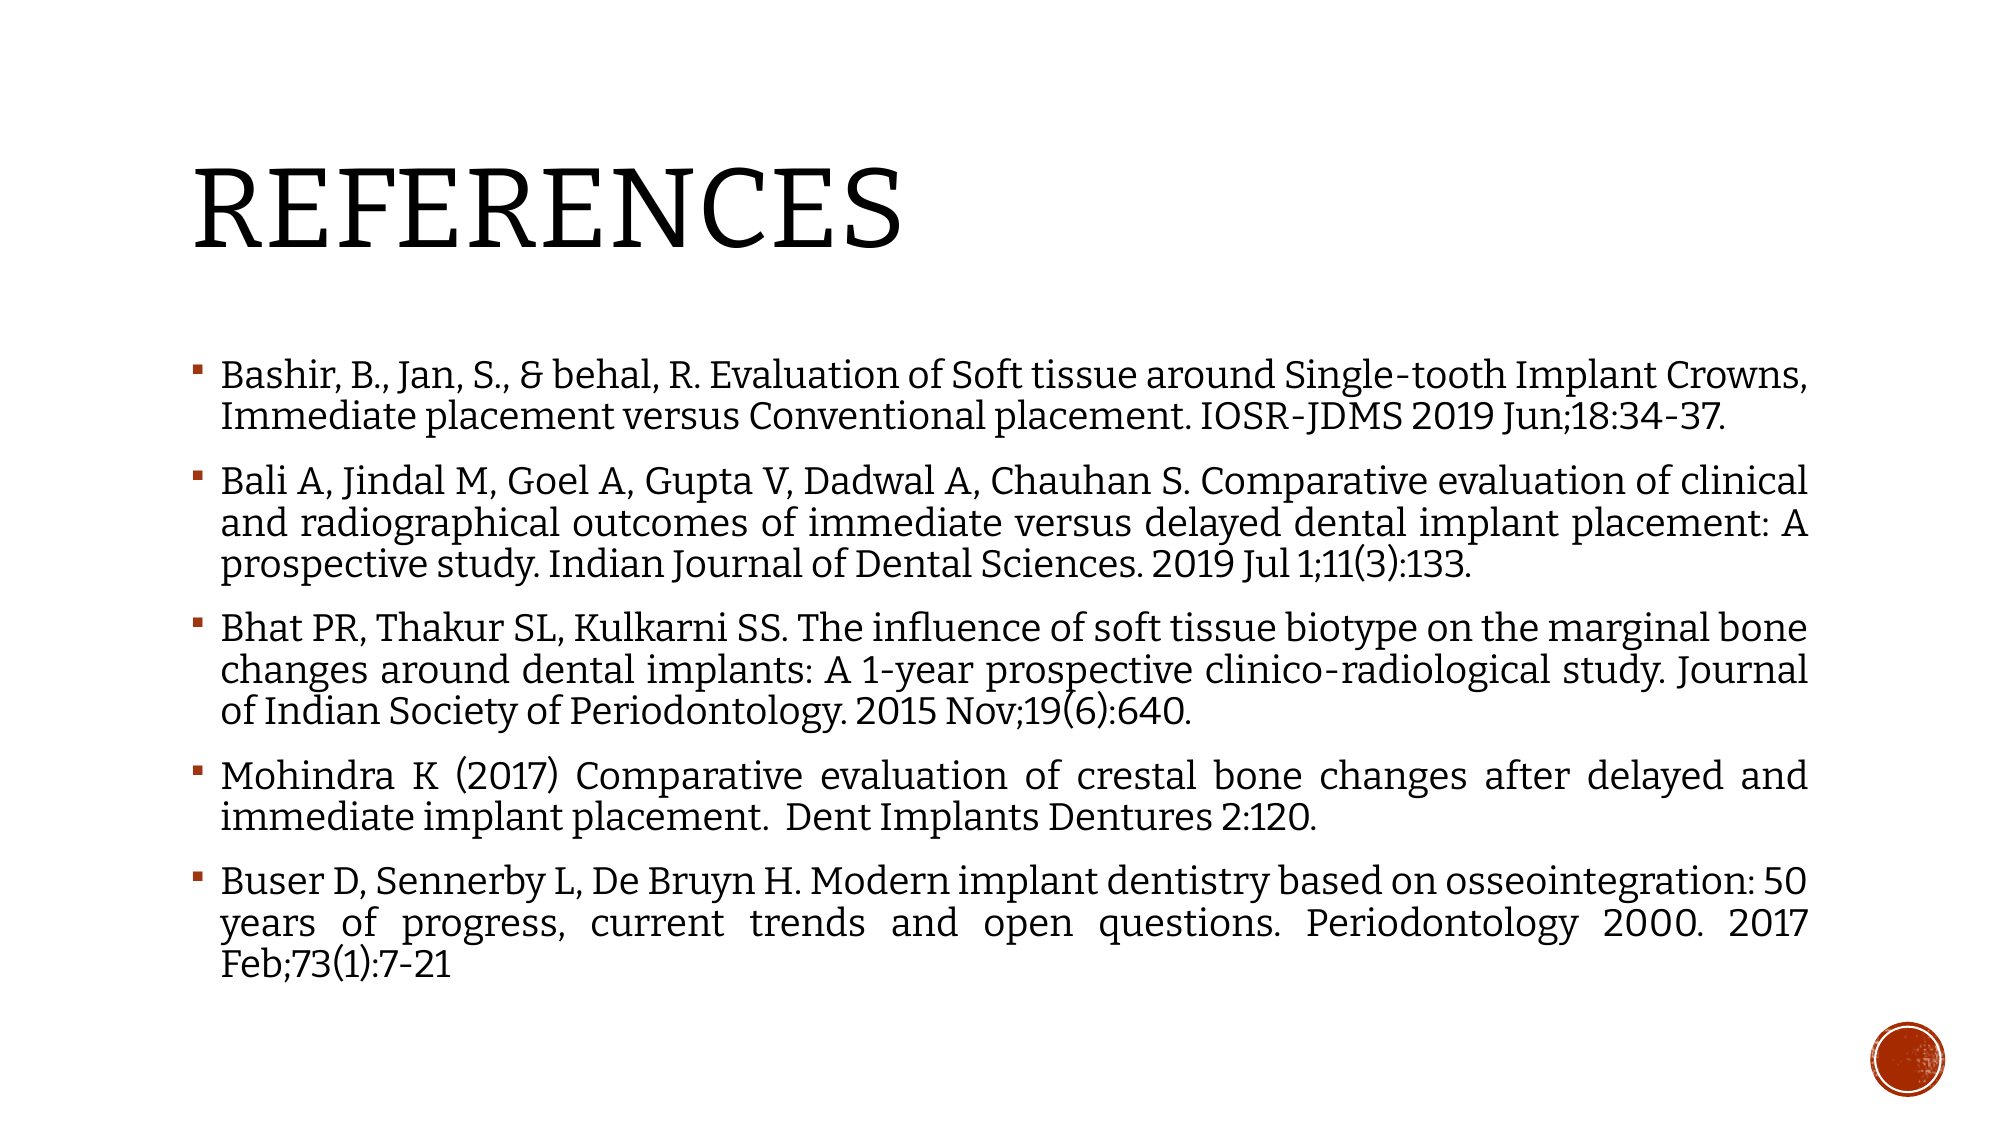

# REFERENCES
Bashir, B., Jan, S., & behal, R. Evaluation of Soft tissue around Single-tooth Implant Crowns, Immediate placement versus Conventional placement. IOSR-JDMS 2019 Jun;18:34-37.
Bali A, Jindal M, Goel A, Gupta V, Dadwal A, Chauhan S. Comparative evaluation of clinical and radiographical outcomes of immediate versus delayed dental implant placement: A prospective study. Indian Journal of Dental Sciences. 2019 Jul 1;11(3):133.
Bhat PR, Thakur SL, Kulkarni SS. The influence of soft tissue biotype on the marginal bone changes around dental implants: A 1-year prospective clinico-radiological study. Journal of Indian Society of Periodontology. 2015 Nov;19(6):640.
Mohindra K (2017) Comparative evaluation of crestal bone changes after delayed and immediate implant placement.  Dent Implants Dentures 2:120.
Buser D, Sennerby L, De Bruyn H. Modern implant dentistry based on osseointegration: 50 years of progress, current trends and open questions. Periodontology 2000. 2017 Feb;73(1):7-21